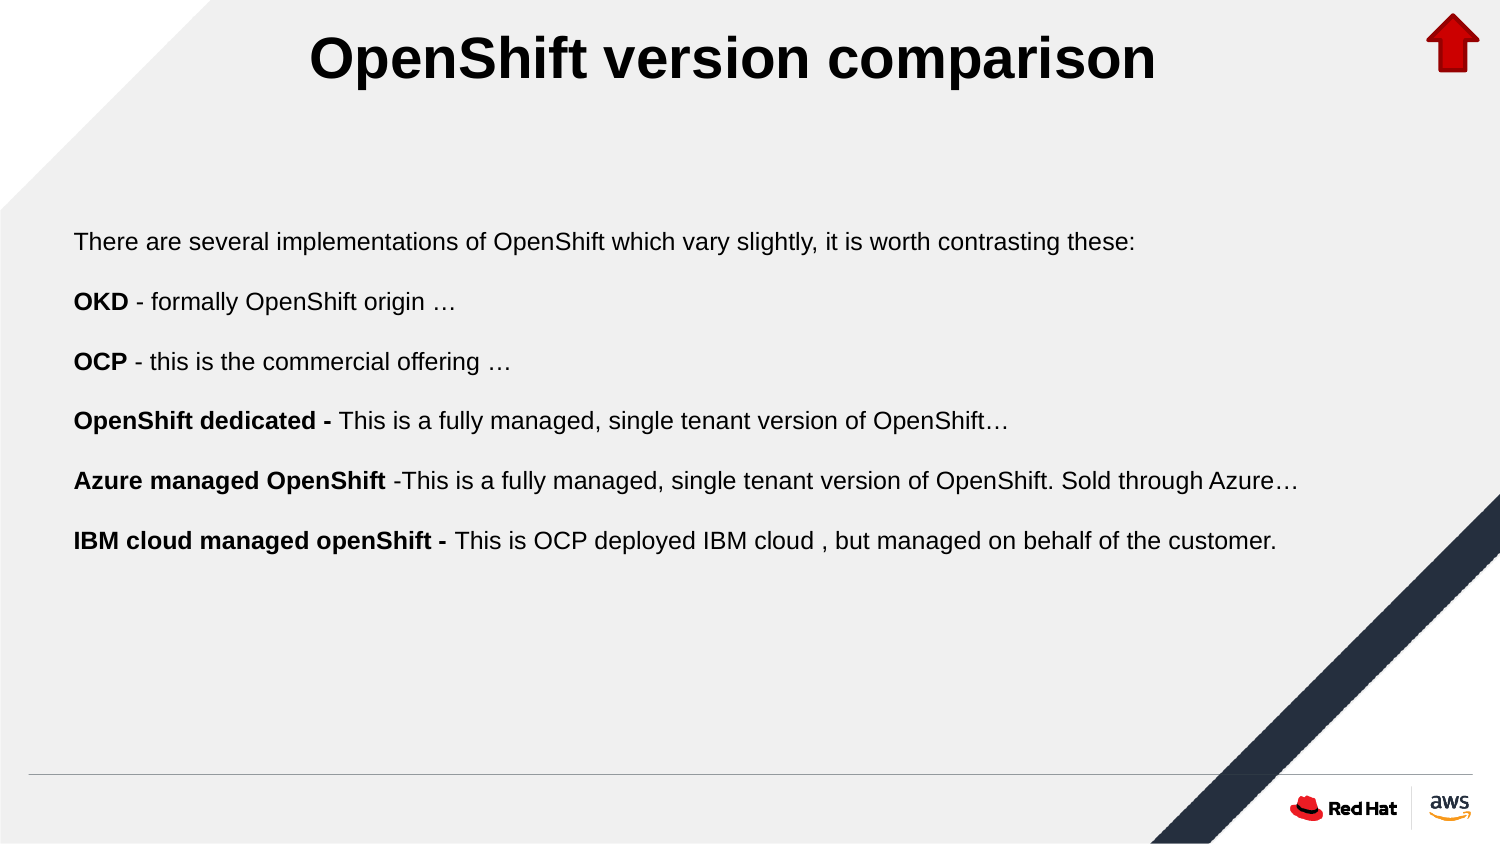

OpenShift version comparison

There are several implementations of OpenShift which vary slightly, it is worth contrasting these:
OKD - formally OpenShift origin …
OCP - this is the commercial offering …
OpenShift dedicated - This is a fully managed, single tenant version of OpenShift…
Azure managed OpenShift -This is a fully managed, single tenant version of OpenShift. Sold through Azure…
IBM cloud managed openShift - This is OCP deployed IBM cloud , but managed on behalf of the customer.